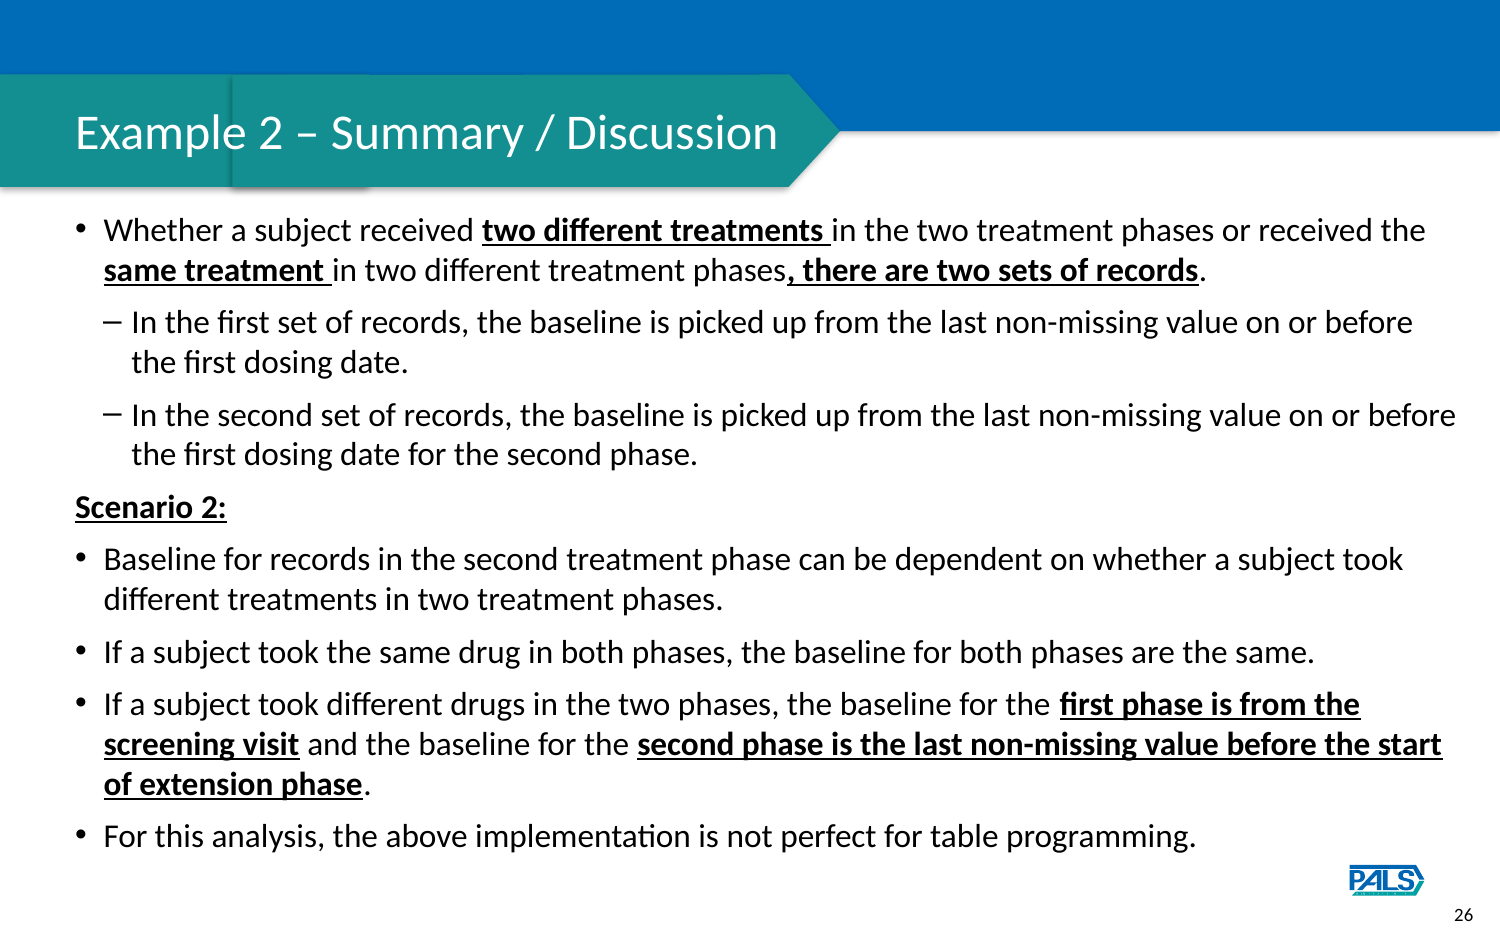

# Example 2 – Summary / Discussion
Whether a subject received two different treatments in the two treatment phases or received the same treatment in two different treatment phases, there are two sets of records.
In the first set of records, the baseline is picked up from the last non-missing value on or before the first dosing date.
In the second set of records, the baseline is picked up from the last non-missing value on or before the first dosing date for the second phase.
Scenario 2:
Baseline for records in the second treatment phase can be dependent on whether a subject took different treatments in two treatment phases.
If a subject took the same drug in both phases, the baseline for both phases are the same.
If a subject took different drugs in the two phases, the baseline for the first phase is from the screening visit and the baseline for the second phase is the last non-missing value before the start of extension phase.
For this analysis, the above implementation is not perfect for table programming.